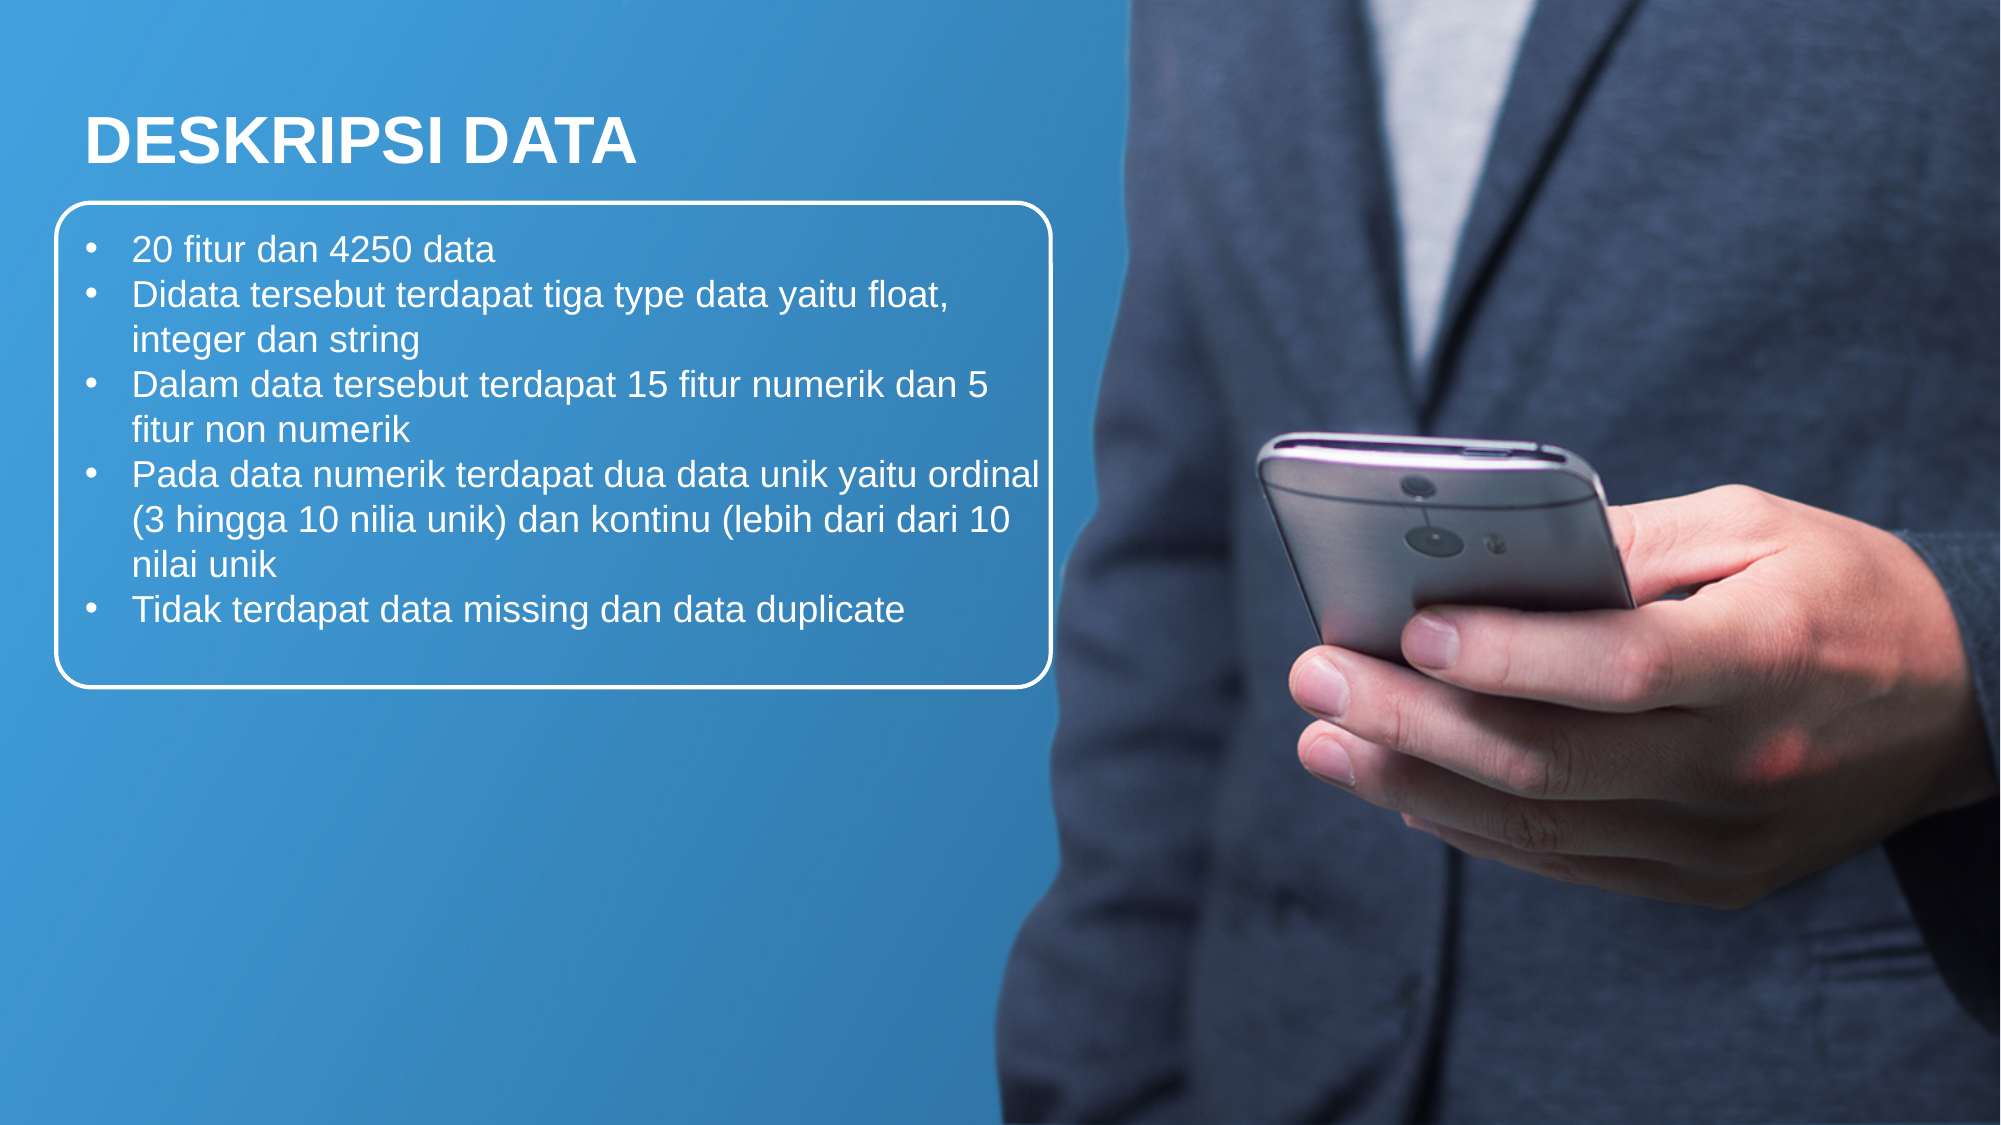

DESKRIPSI DATA

20 fitur dan 4250 data
Didata tersebut terdapat tiga type data yaitu float, integer dan string
Dalam data tersebut terdapat 15 fitur numerik dan 5 fitur non numerik
Pada data numerik terdapat dua data unik yaitu ordinal (3 hingga 10 nilia unik) dan kontinu (lebih dari dari 10 nilai unik
Tidak terdapat data missing dan data duplicate